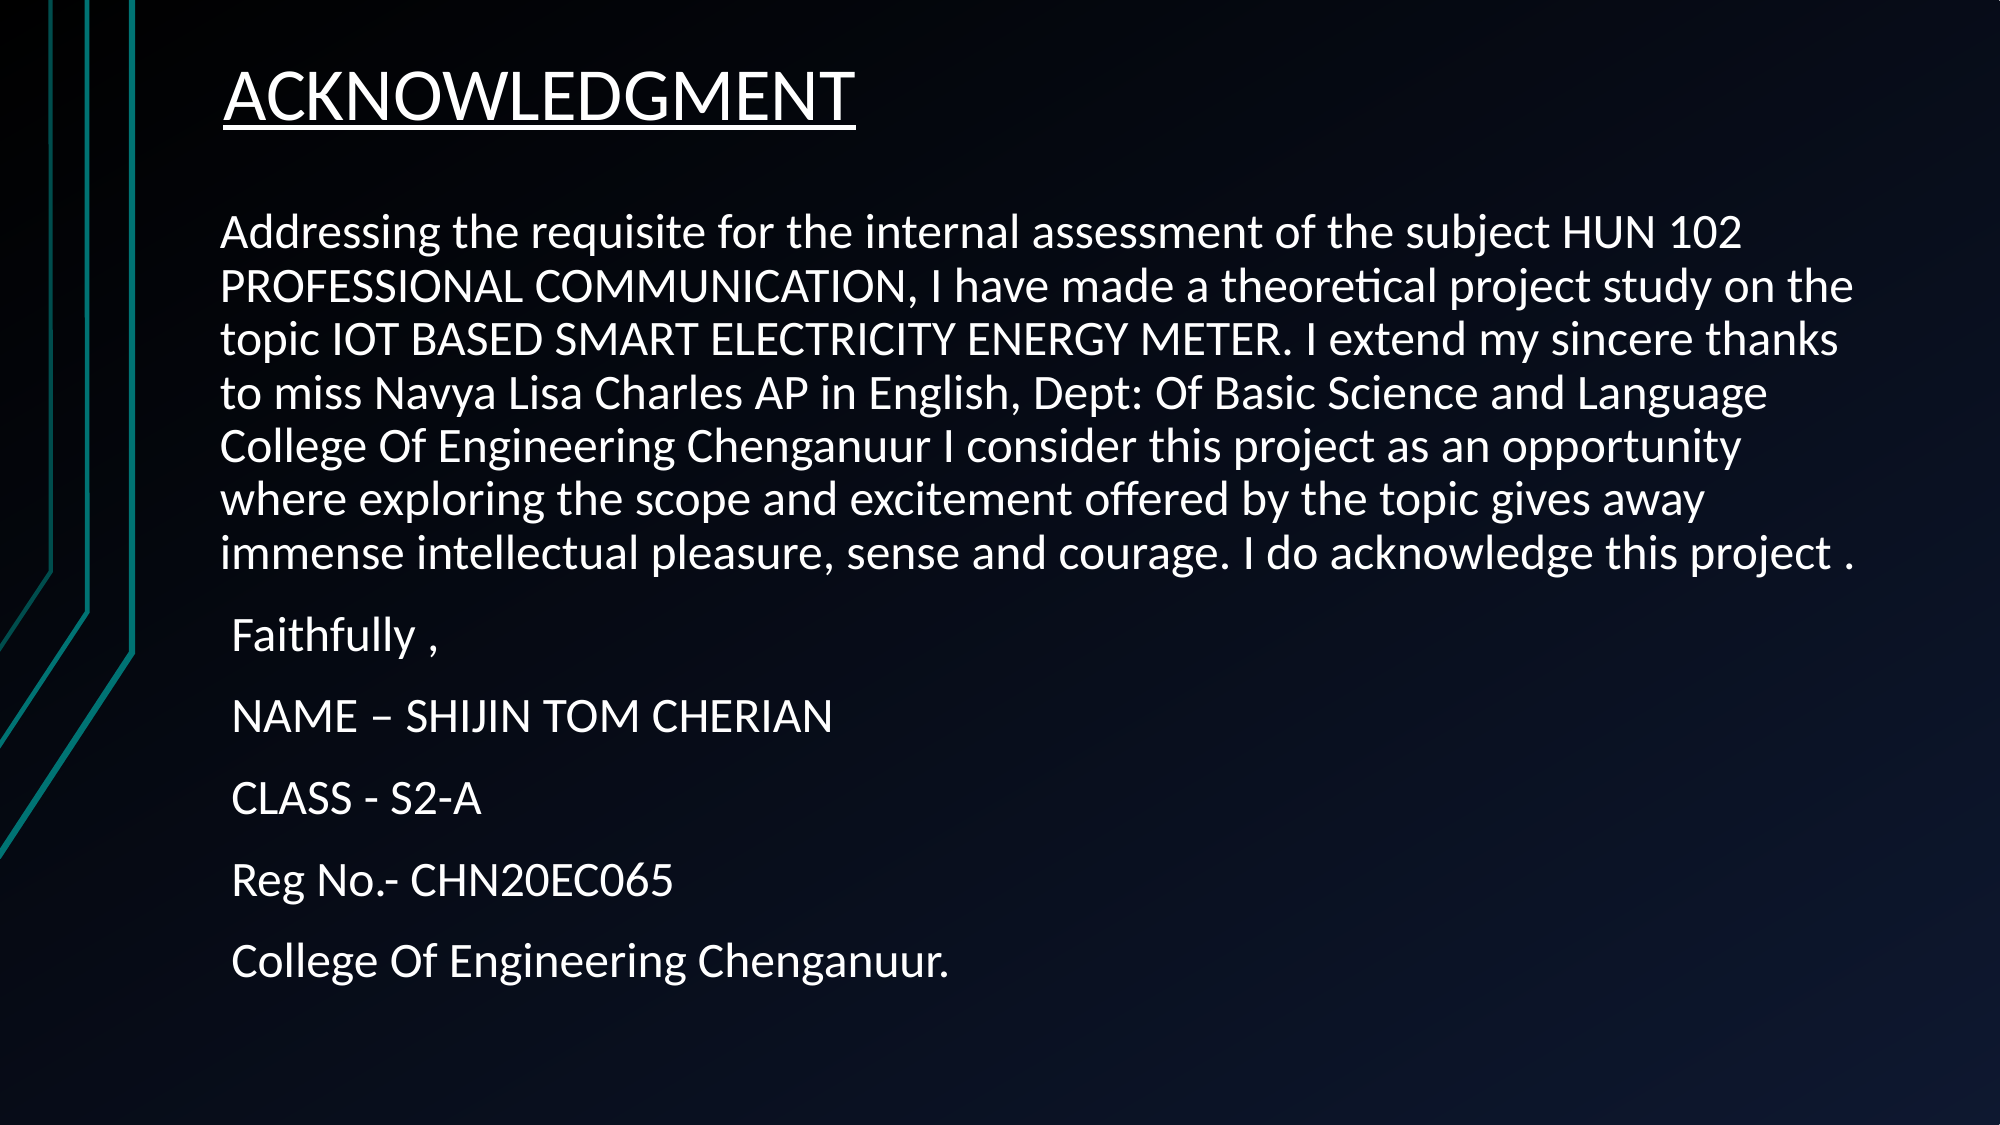

# ACKNOWLEDGMENT
Addressing the requisite for the internal assessment of the subject HUN 102 PROFESSIONAL COMMUNICATION, I have made a theoretical project study on the topic IOT BASED SMART ELECTRICITY ENERGY METER. I extend my sincere thanks to miss Navya Lisa Charles AP in English, Dept: Of Basic Science and Language College Of Engineering Chenganuur I consider this project as an opportunity where exploring the scope and excitement offered by the topic gives away immense intellectual pleasure, sense and courage. I do acknowledge this project .
 Faithfully ,
 NAME – SHIJIN TOM CHERIAN
 CLASS - S2-A
 Reg No.- CHN20EC065
 College Of Engineering Chenganuur.